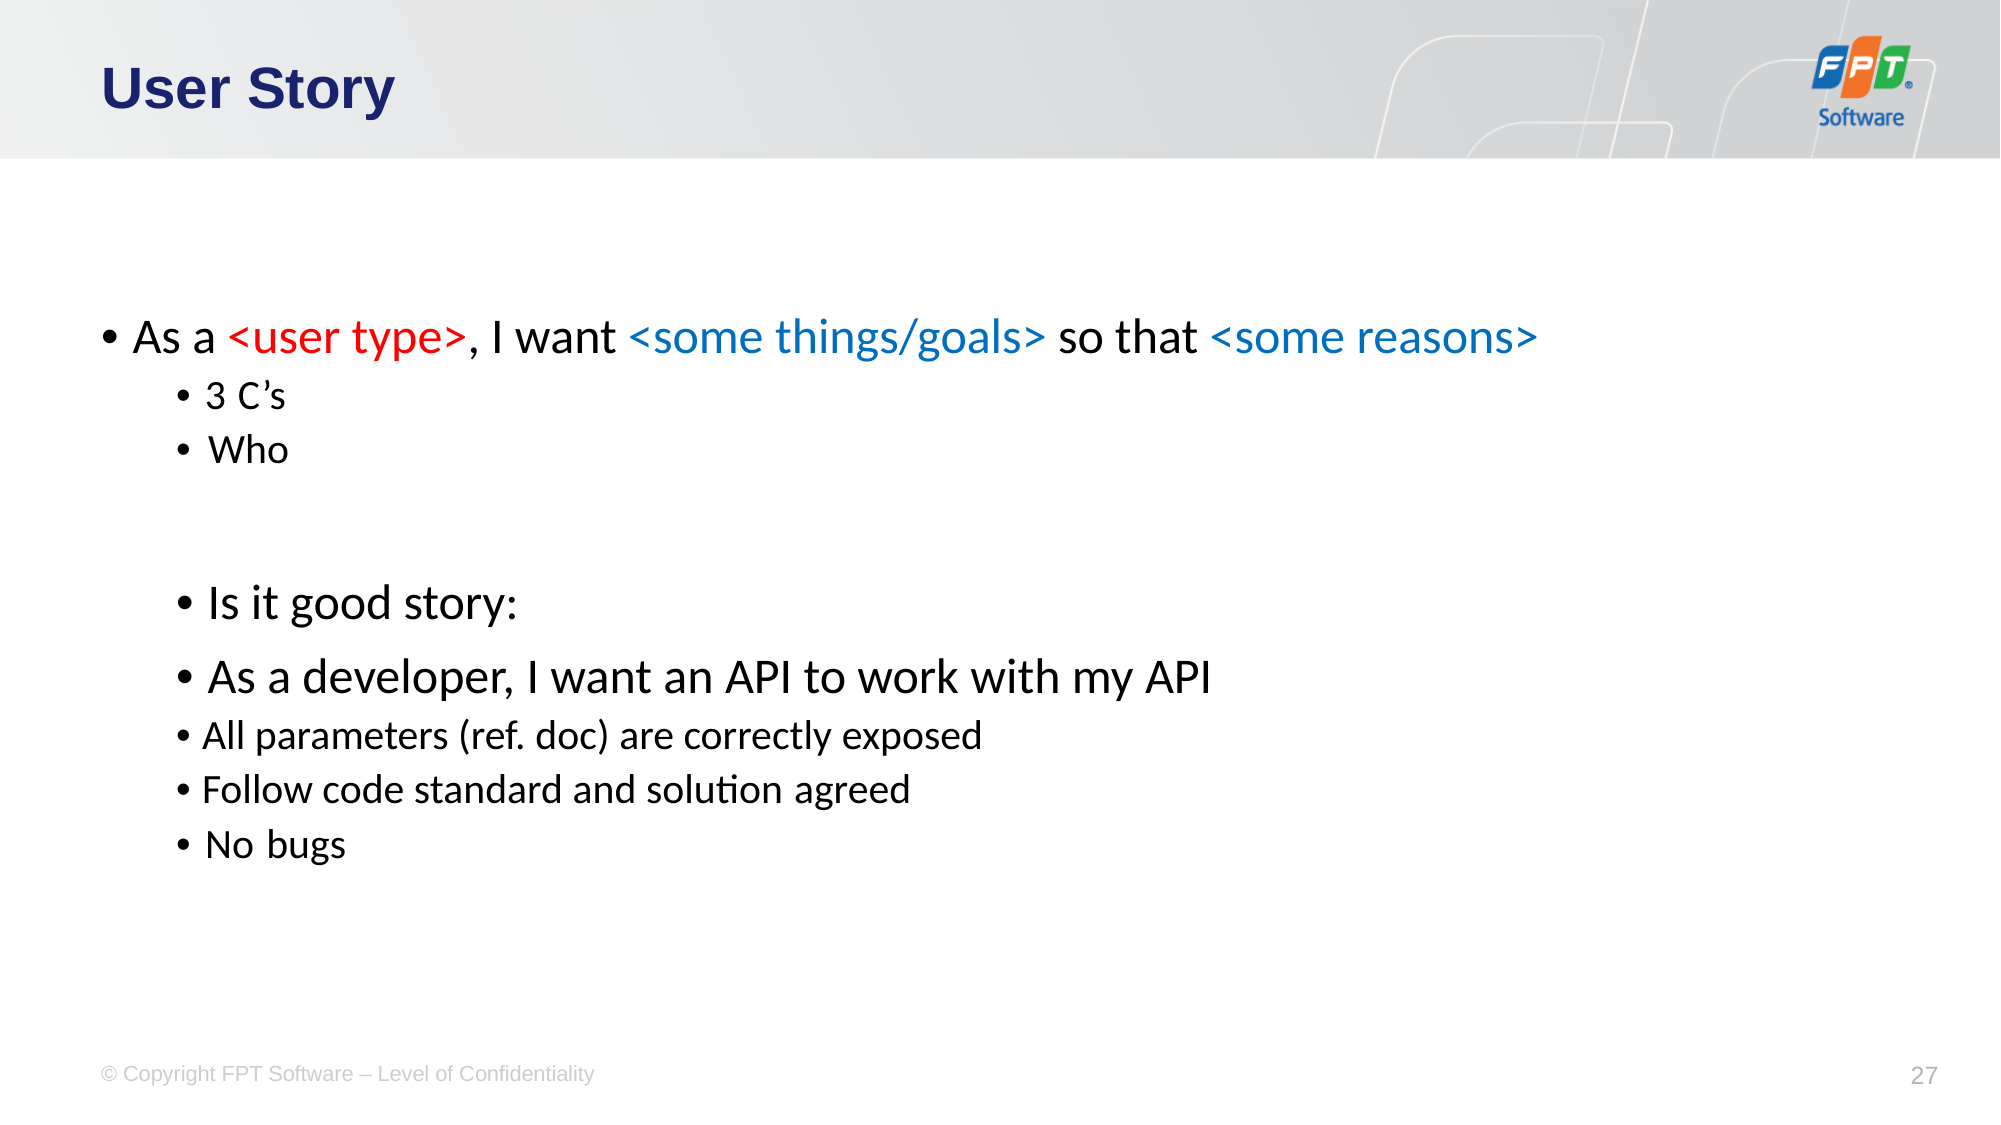

# User Story
• As a <user type>, I want <some things/goals> so that <some reasons>
• 3 C’s
• Who

• Is it good story:

• As a developer, I want an API to work with my API
• All parameters (ref. doc) are correctly exposed
• Follow code standard and solution agreed
• No bugs
27